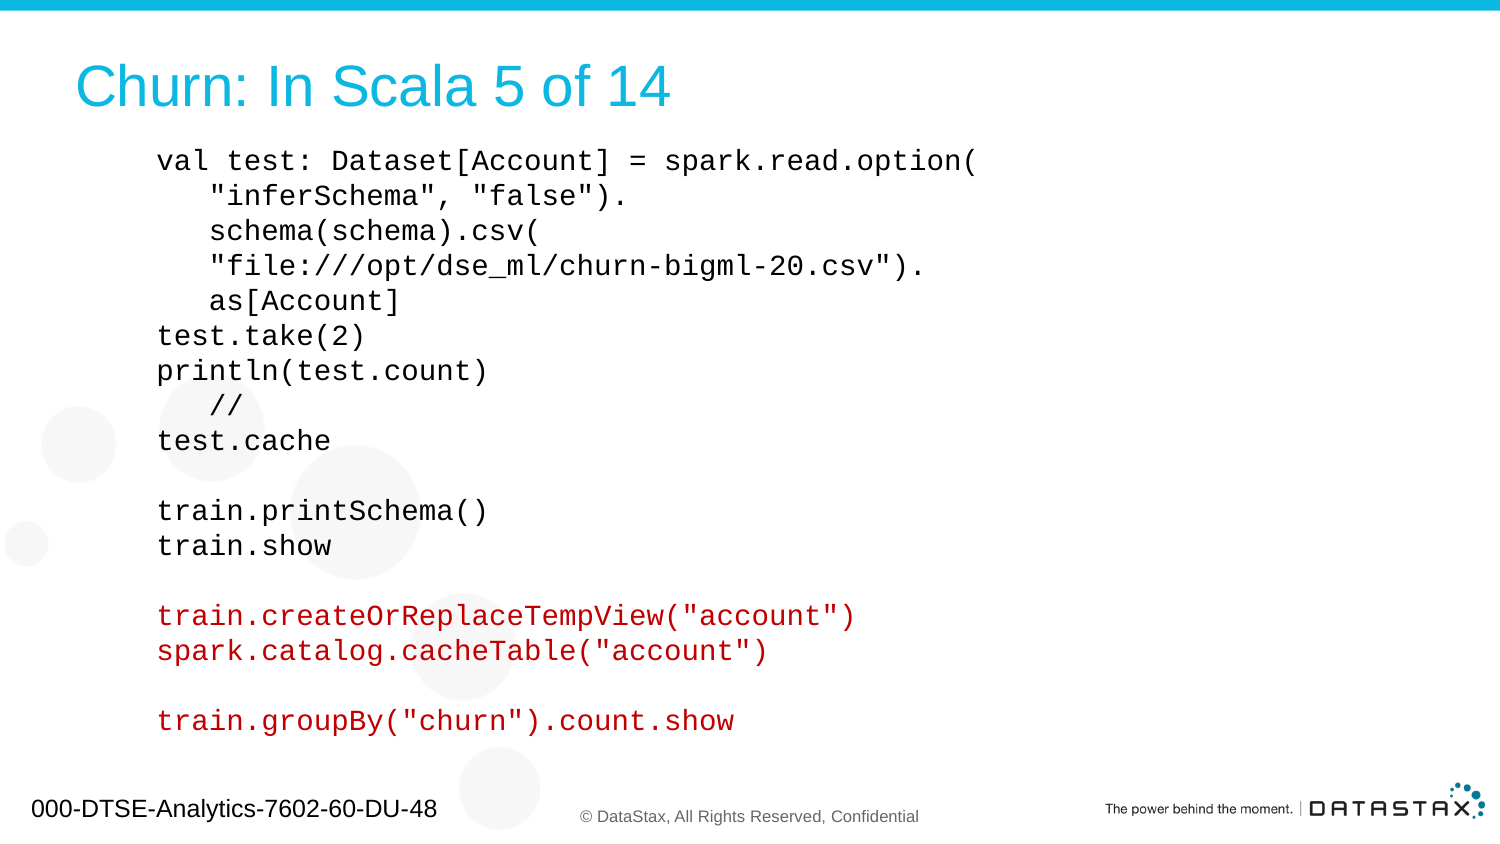

# Churn: In Scala 5 of 14
      val test: Dataset[Account] = spark.read.option(
         "inferSchema", "false").
         schema(schema).csv(
         "file:///opt/dse_ml/churn-bigml-20.csv").
         as[Account]
      test.take(2)
      println(test.count)
         //
      test.cache

      train.printSchema()
      train.show

      train.createOrReplaceTempView("account")
      spark.catalog.cacheTable("account")

      train.groupBy("churn").count.show
000-DTSE-Analytics-7602-60-DU-48